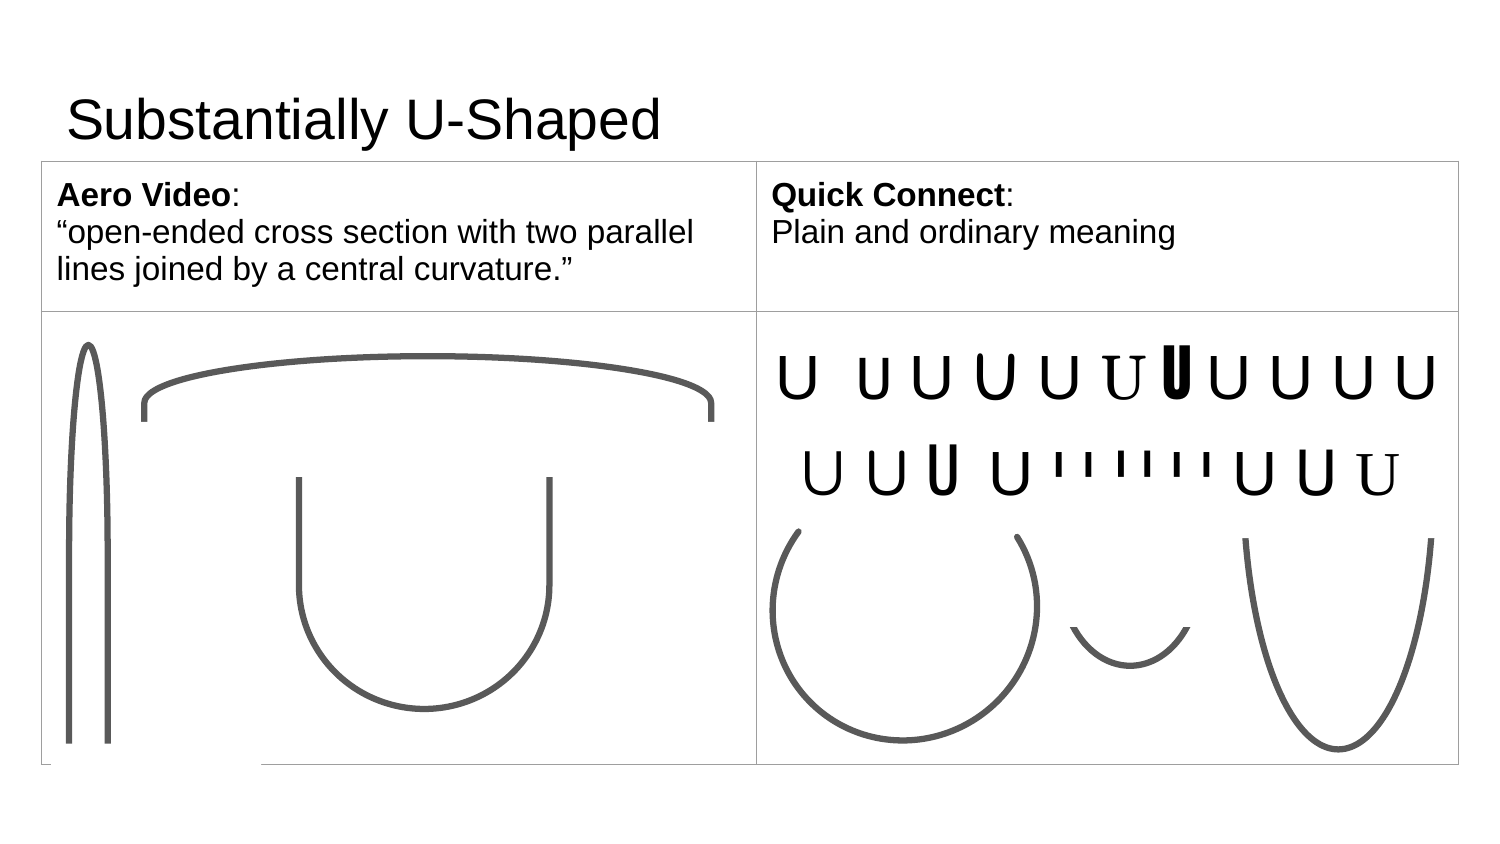

# Substantially U-Shaped

| Aero Video: “open-ended cross section with two parallel lines joined by a central curvature.” | Quick Connect: Plain and ordinary meaning |
| --- | --- |
|  | U U U U U U U U U U U U U U U U U U U U U |